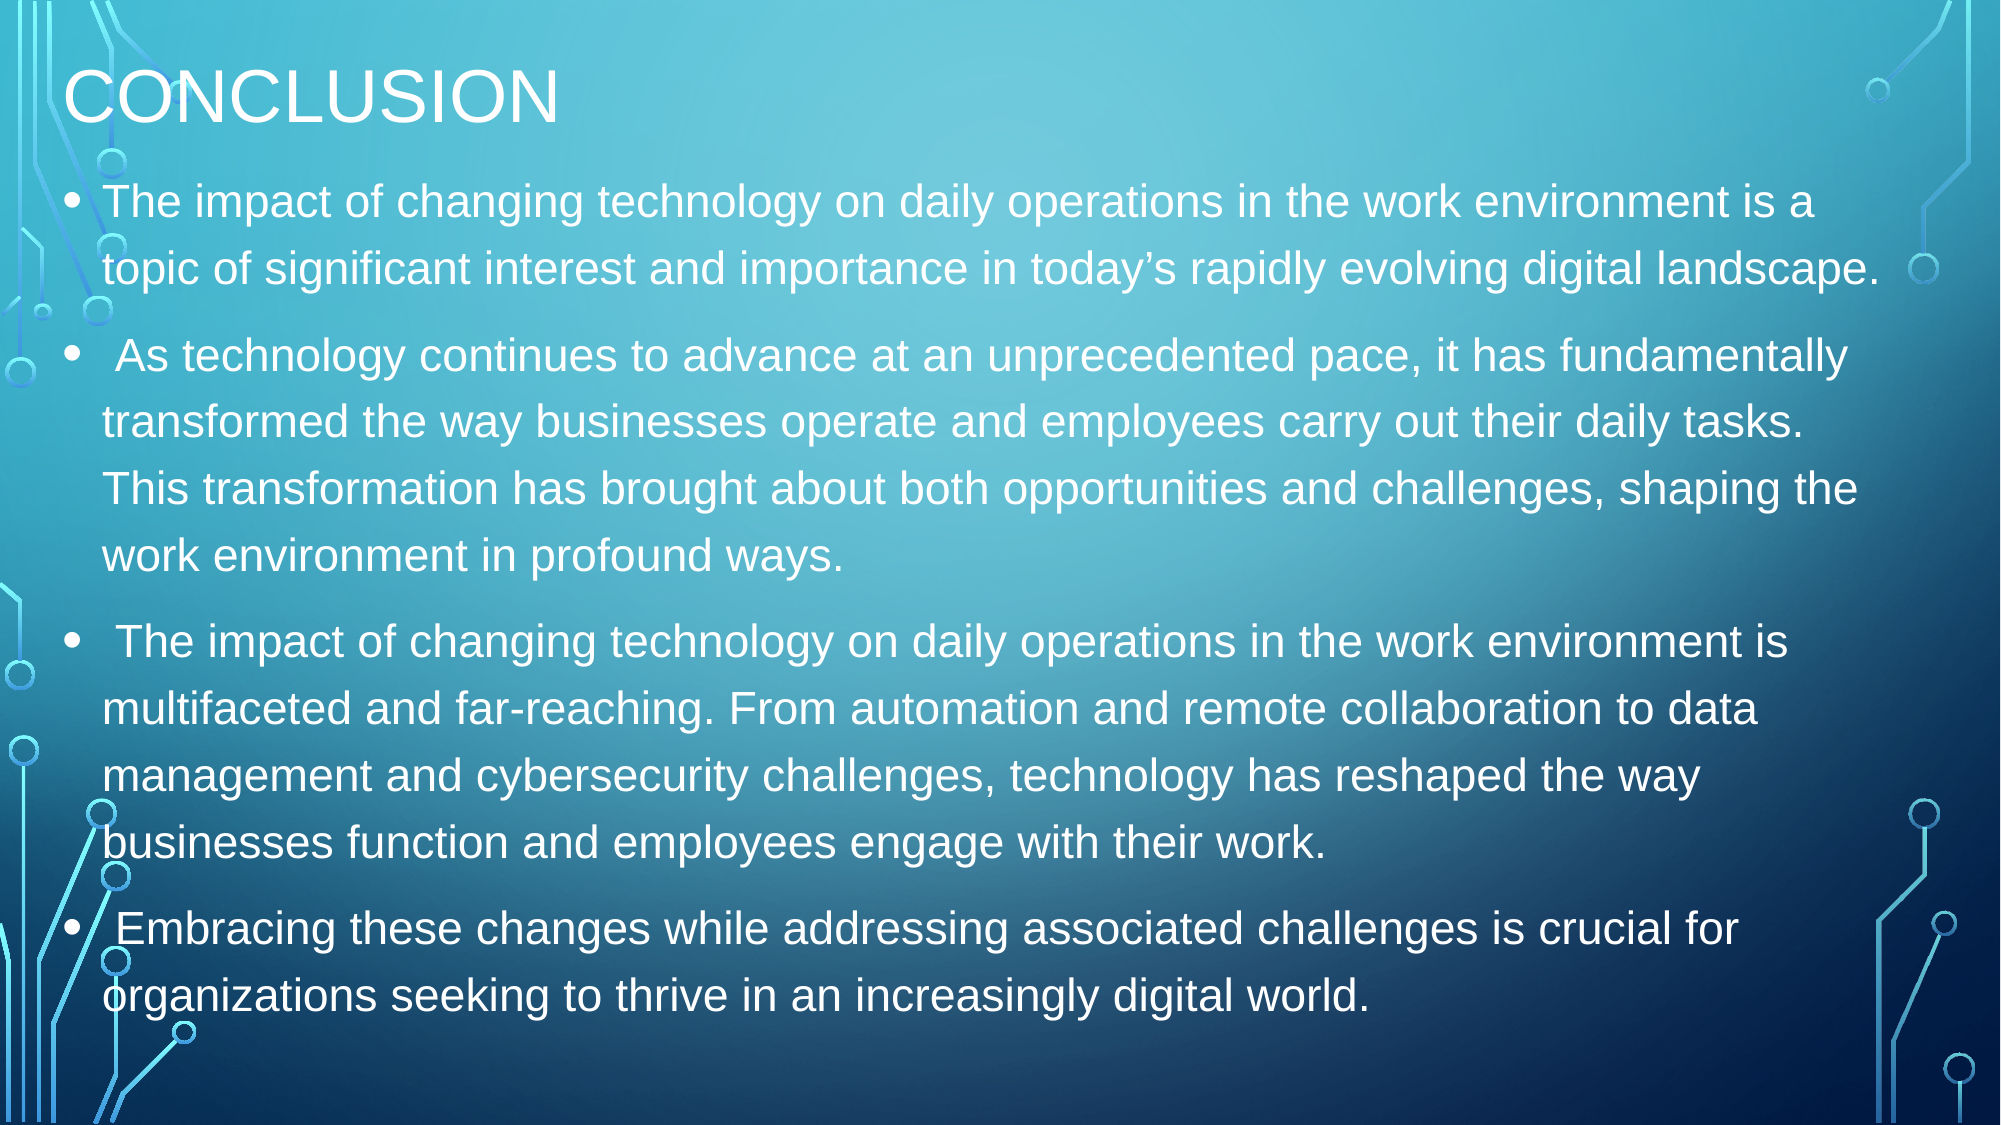

# Conclusion
The impact of changing technology on daily operations in the work environment is a topic of significant interest and importance in today’s rapidly evolving digital landscape.
 As technology continues to advance at an unprecedented pace, it has fundamentally transformed the way businesses operate and employees carry out their daily tasks. This transformation has brought about both opportunities and challenges, shaping the work environment in profound ways.
 The impact of changing technology on daily operations in the work environment is multifaceted and far-reaching. From automation and remote collaboration to data management and cybersecurity challenges, technology has reshaped the way businesses function and employees engage with their work.
 Embracing these changes while addressing associated challenges is crucial for organizations seeking to thrive in an increasingly digital world.